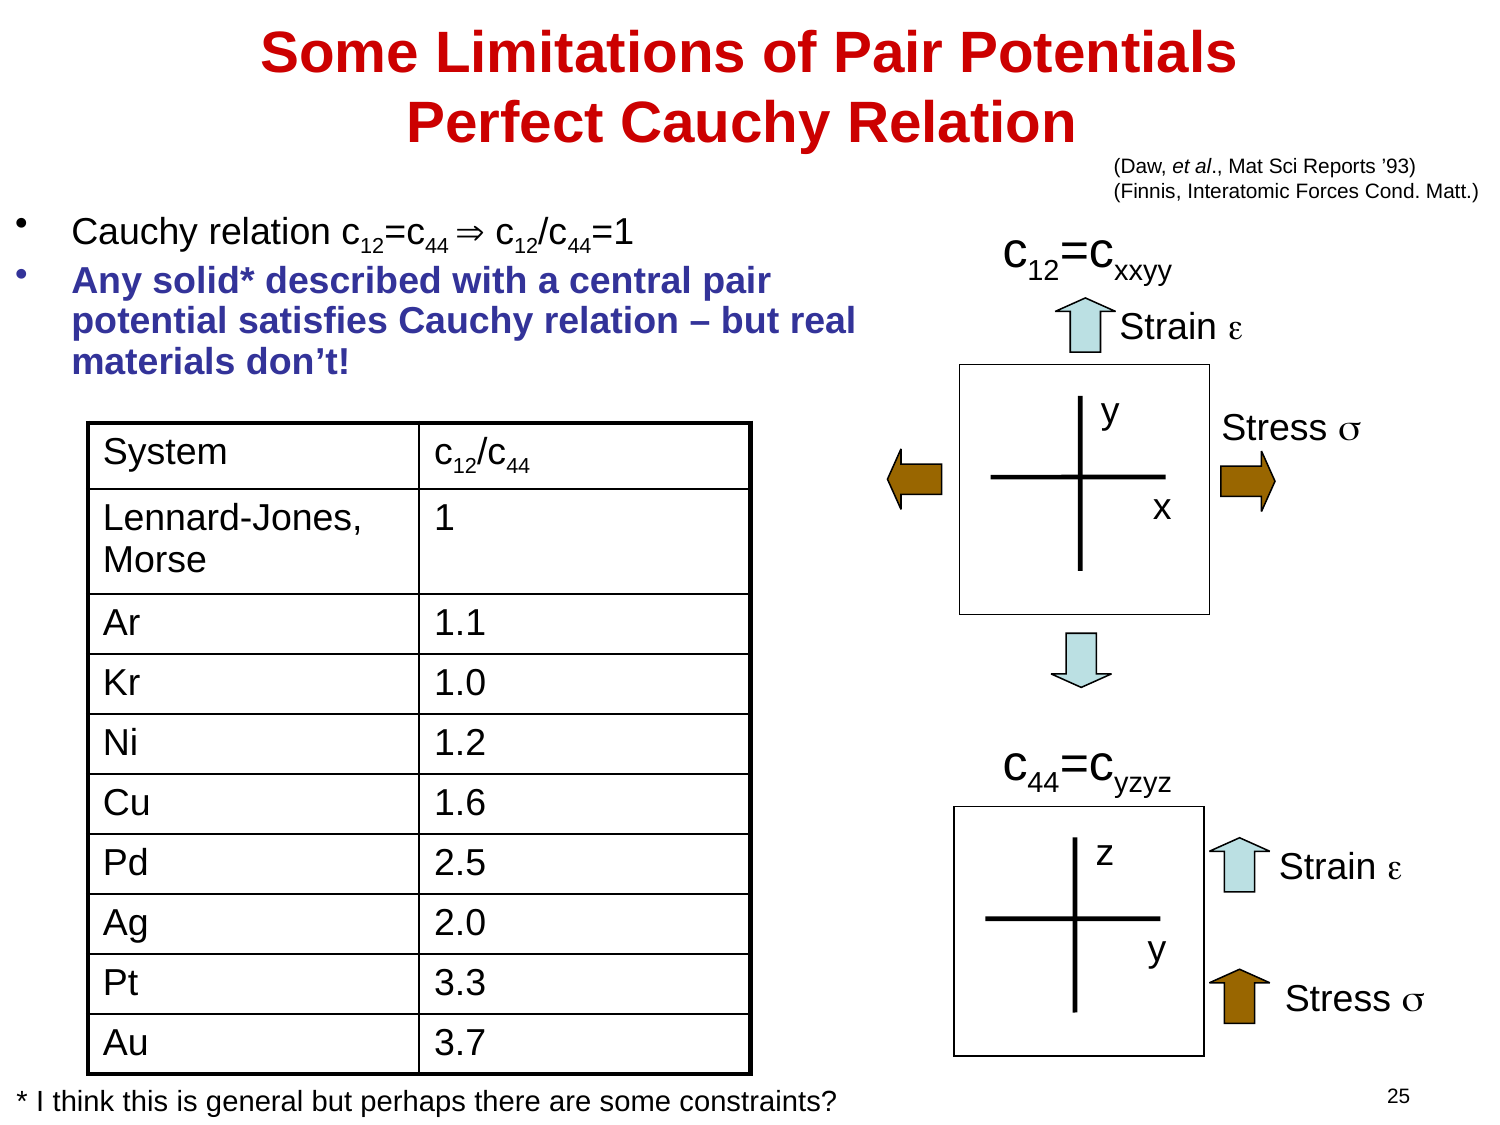

# Some Limitations of Pair Potentials Perfect Cauchy Relation
(Daw, et al., Mat Sci Reports ’93)
(Finnis, Interatomic Forces Cond. Matt.)
Cauchy relation c12=c44 ⇒ c12/c44=1
Any solid* described with a central pair potential satisfies Cauchy relation – but real materials don’t!

c12=cxxyy
Strain ε

y

Stress σ

x

| System | c12/c44 |
| --- | --- |
| Lennard-Jones, Morse | 1 |
| Ar | 1.1 |
| Kr | 1.0 |
| Ni | 1.2 |
| Cu | 1.6 |
| Pd | 2.5 |
| Ag | 2.0 |
| Pt | 3.3 |
| Au | 3.7 |
c44=cyzyz

z

Strain ε

y
Stress σ

25
* I think this is general but perhaps there are some constraints?